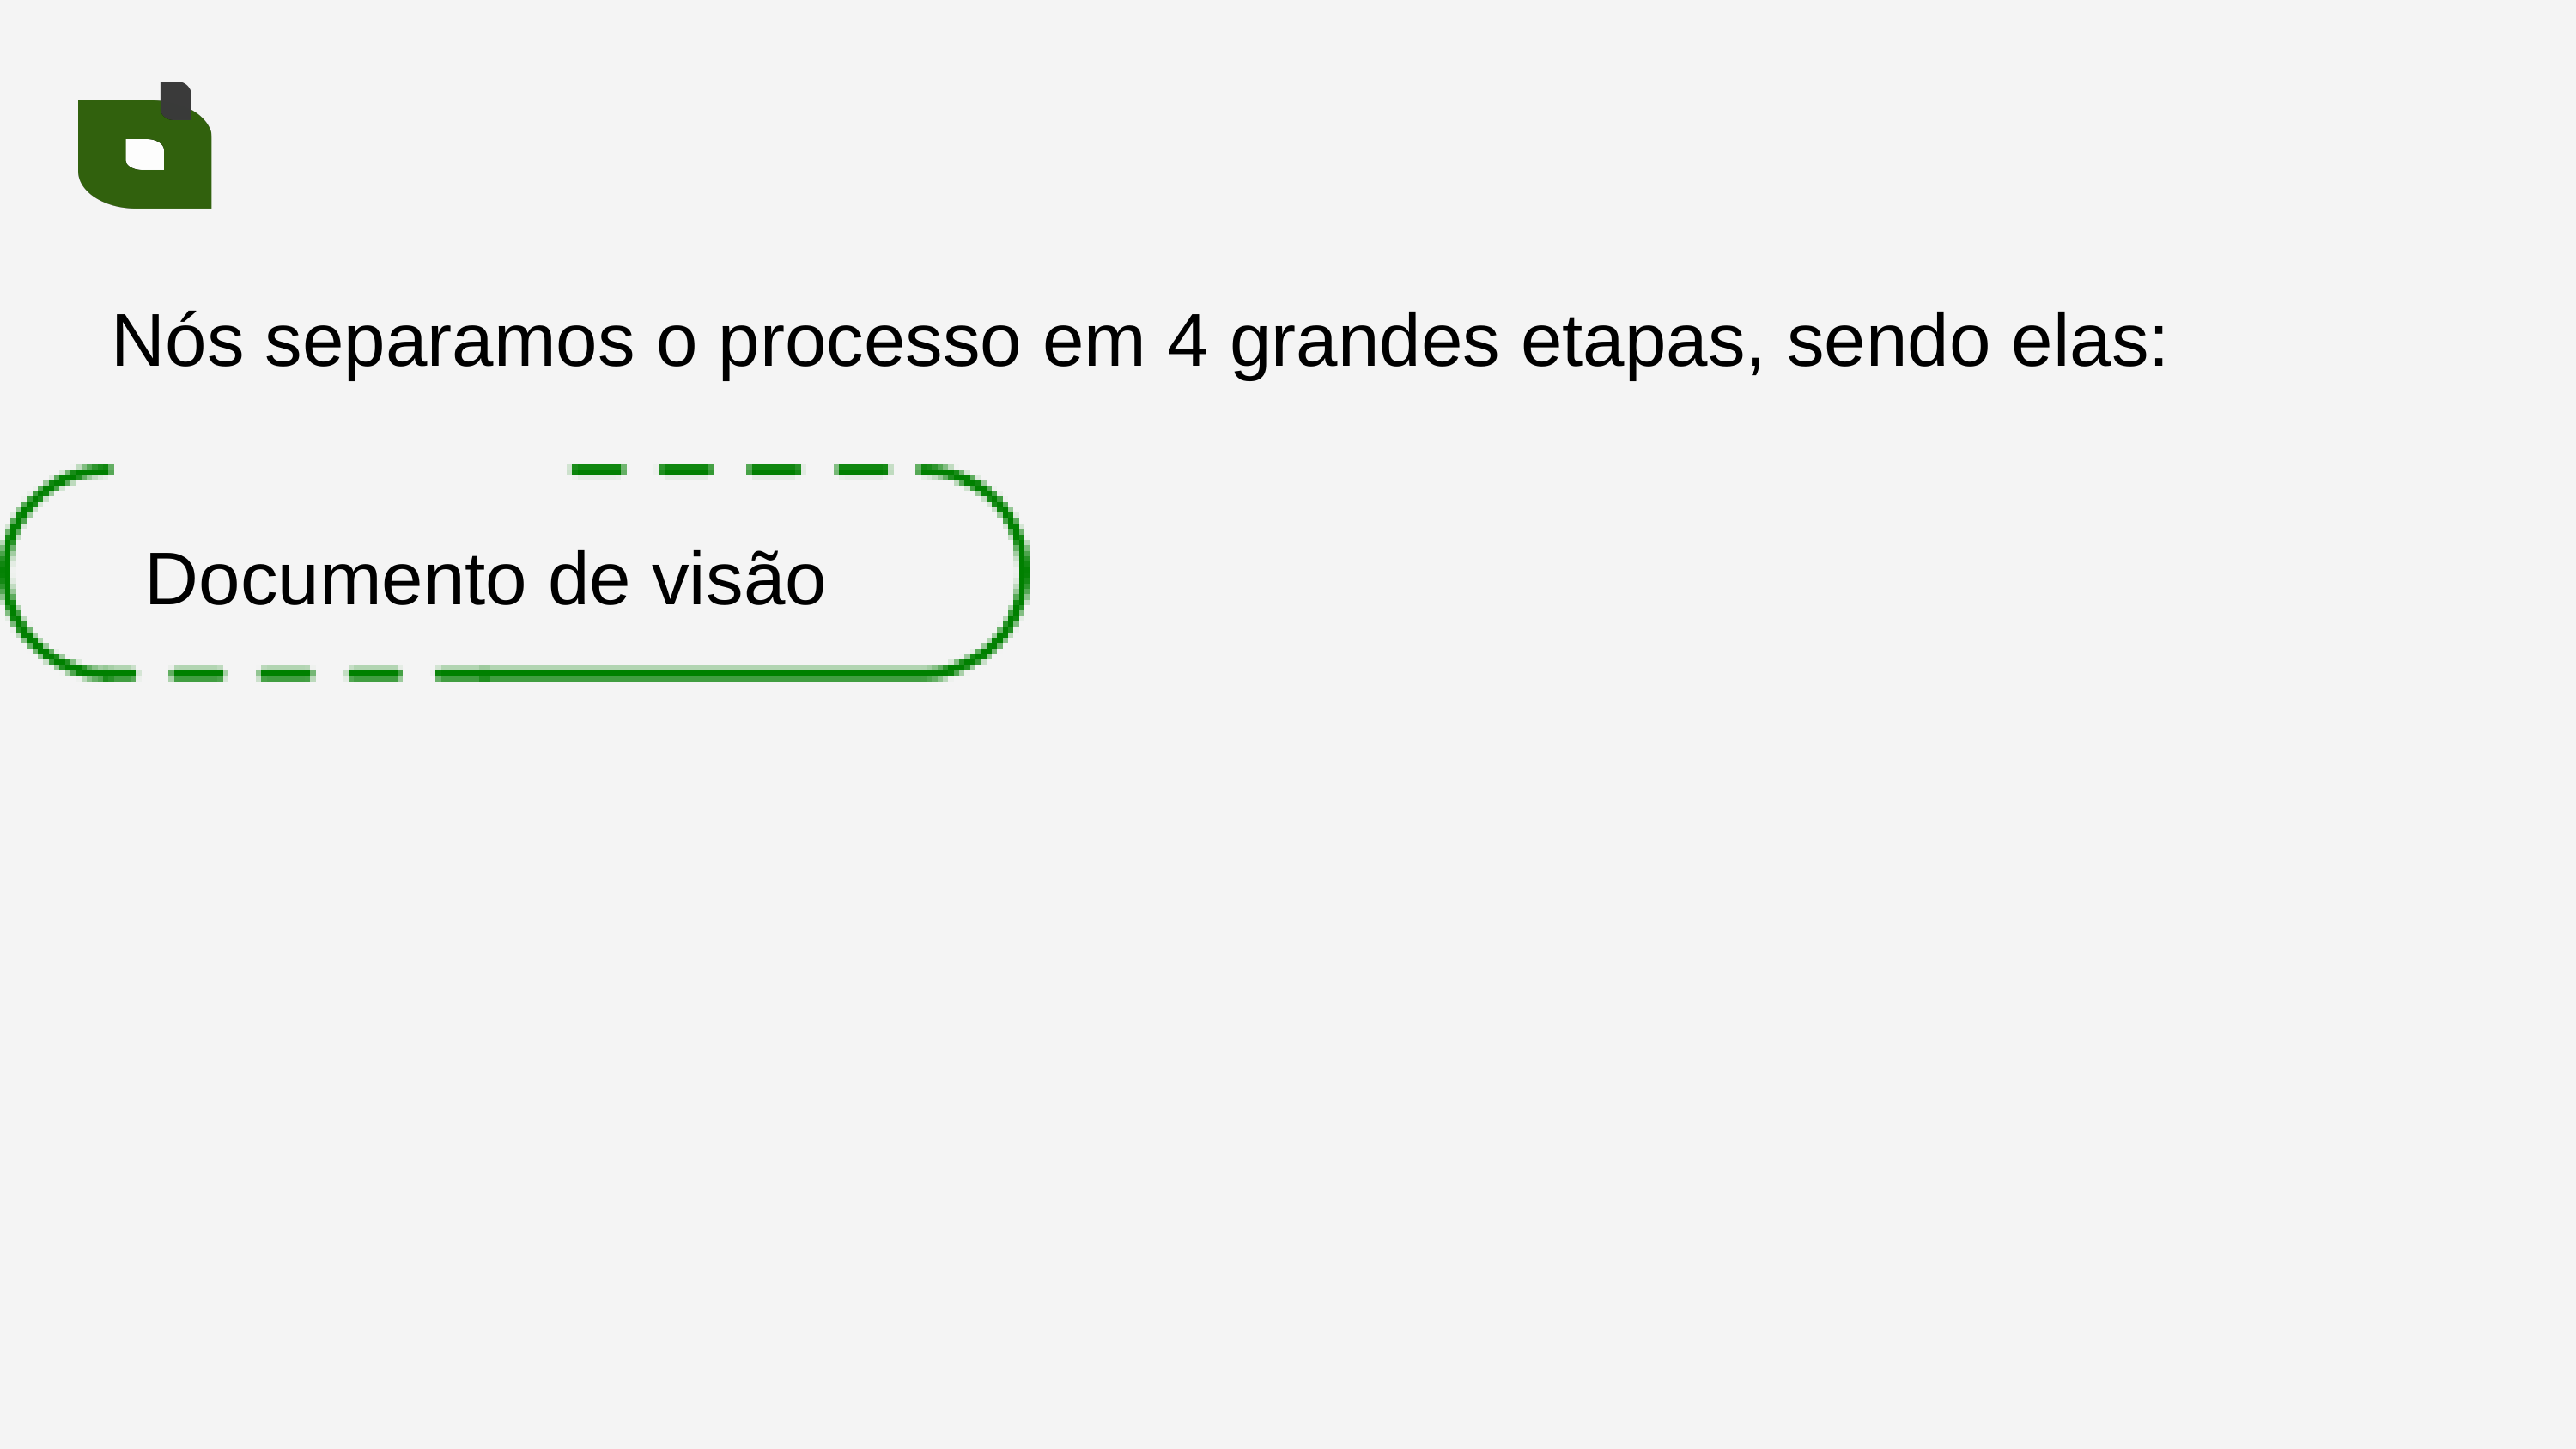

Nós separamos o processo em 4 grandes etapas, sendo elas:

Documento de visão